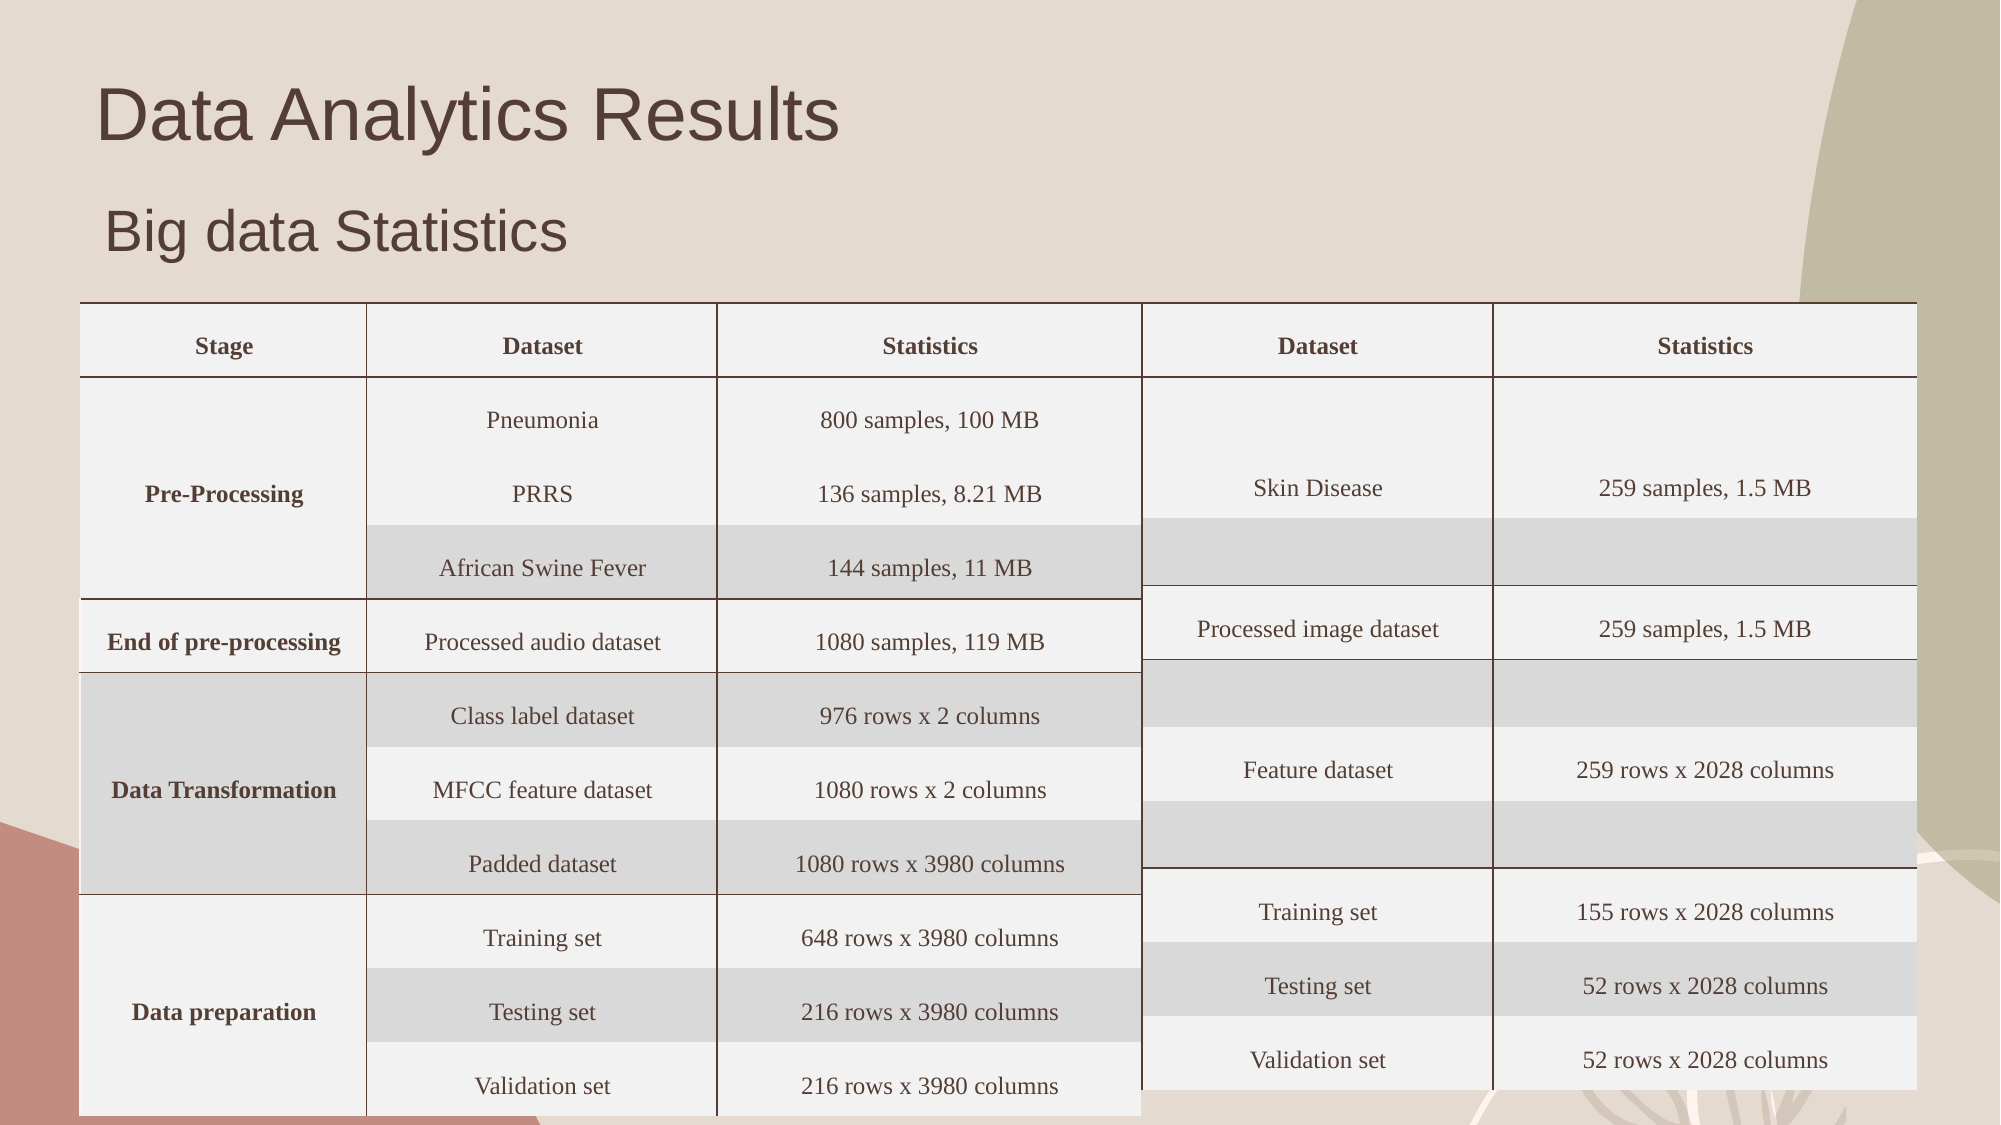

# Data Analytics Results
Big data Statistics
| Stage | Dataset | Statistics |
| --- | --- | --- |
| Pre-Processing | Pneumonia | 800 samples, 100 MB |
|  | PRRS | 136 samples, 8.21 MB |
|  | African Swine Fever | 144 samples, 11 MB |
| End of pre-processing | Processed audio dataset | 1080 samples, 119 MB |
| Data Transformation | Class label dataset | 976 rows x 2 columns |
|  | MFCC feature dataset | 1080 rows x 2 columns |
|  | Padded dataset | 1080 rows x 3980 columns |
| Data preparation | Training set | 648 rows x 3980 columns |
|  | Testing set | 216 rows x 3980 columns |
|  | Validation set | 216 rows x 3980 columns |
| Dataset | Statistics |
| --- | --- |
|  |  |
| Skin Disease | 259 samples, 1.5 MB |
|  |  |
| Processed image dataset | 259 samples, 1.5 MB |
|  |  |
| Feature dataset | 259 rows x 2028 columns |
|  |  |
| Training set | 155 rows x 2028 columns |
| Testing set | 52 rows x 2028 columns |
| Validation set | 52 rows x 2028 columns |